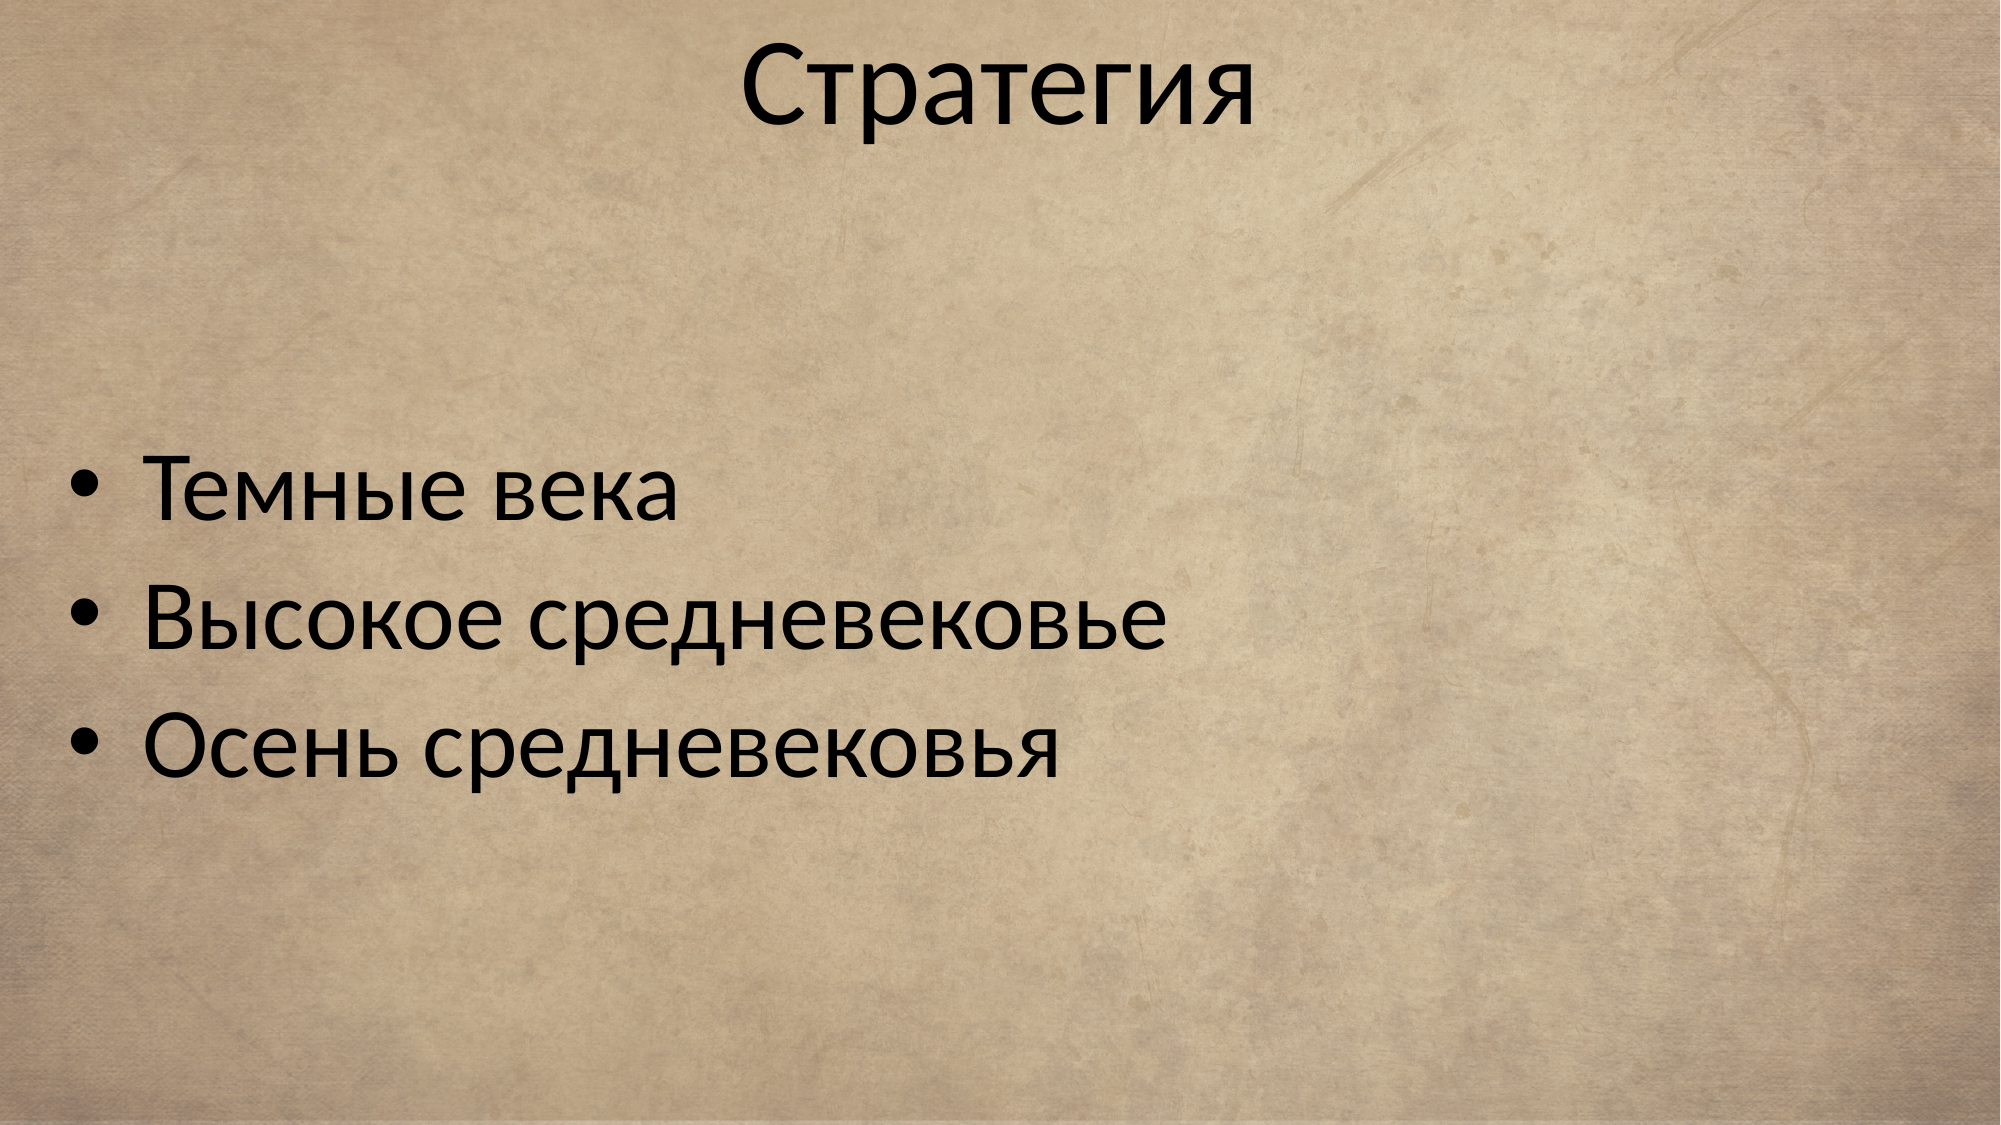

# Стратегия
Темные века
Высокое средневековье
Осень средневековья